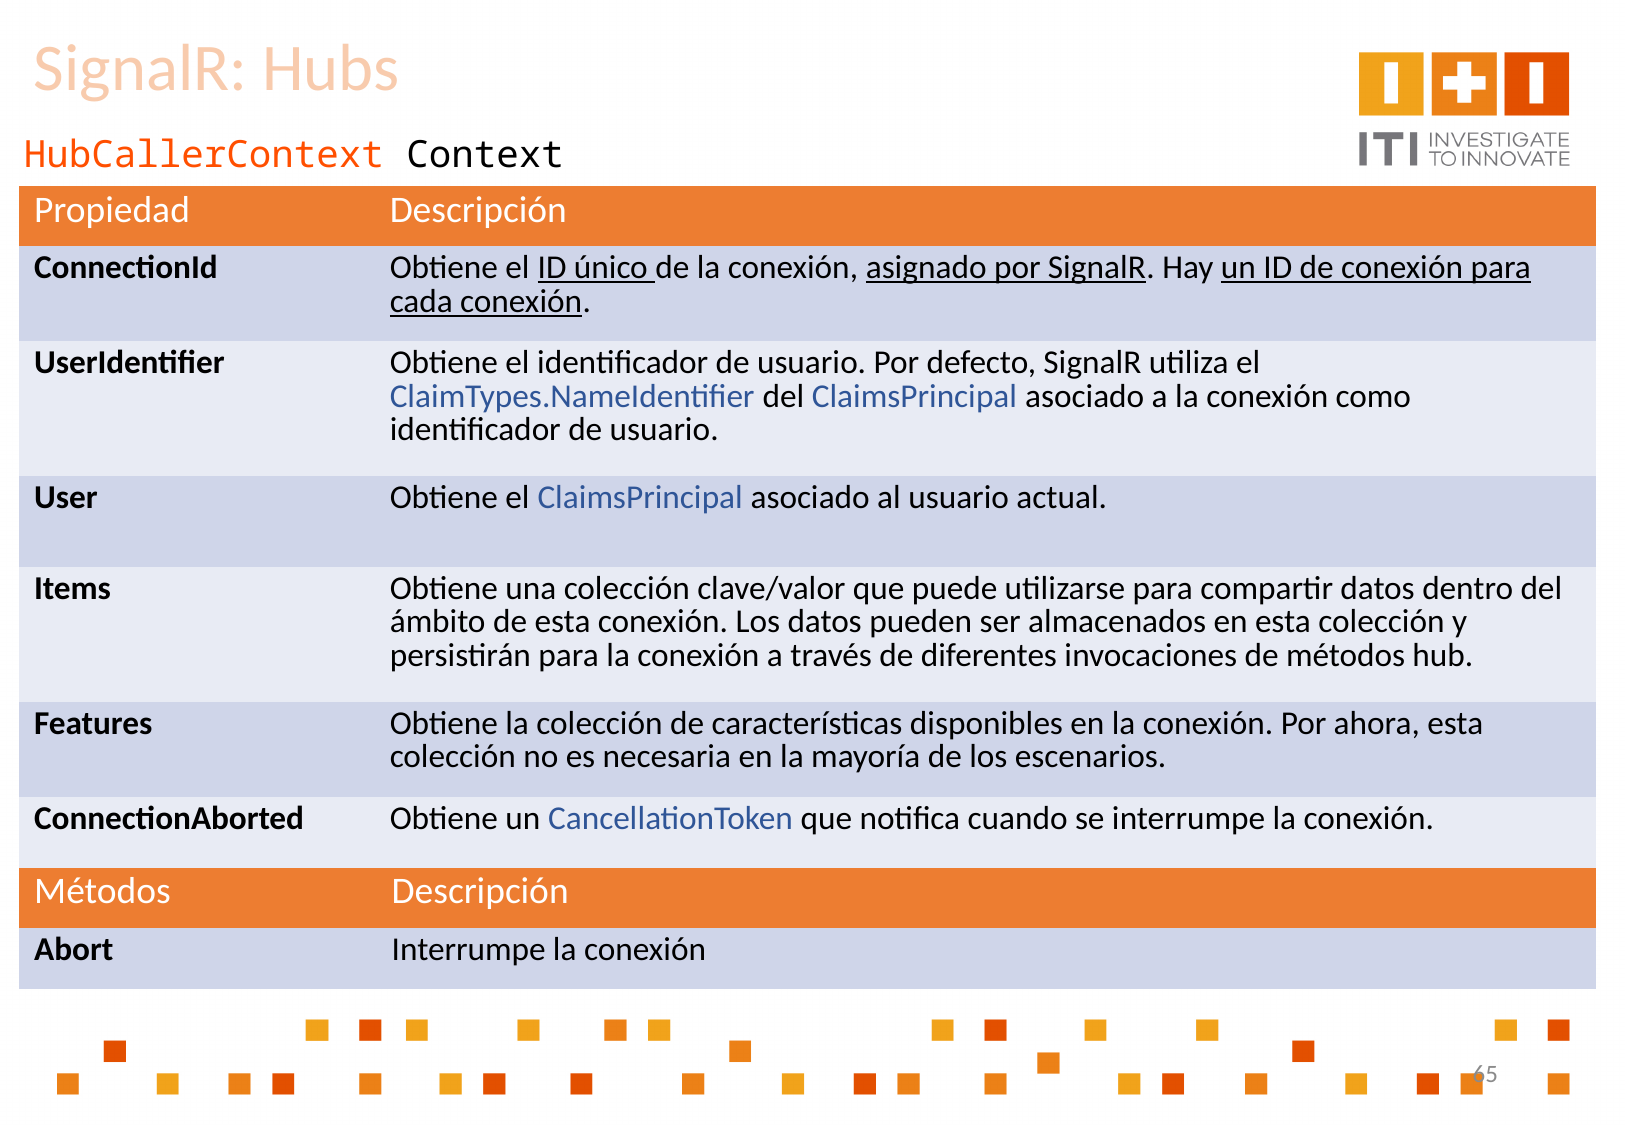

SignalR: Hubs
HubCallerContext Context
| Propiedad | Descripción |
| --- | --- |
| ConnectionId | Obtiene el ID único de la conexión, asignado por SignalR. Hay un ID de conexión para cada conexión. |
| UserIdentifier | Obtiene el identificador de usuario. Por defecto, SignalR utiliza el ClaimTypes.NameIdentifier del ClaimsPrincipal asociado a la conexión como identificador de usuario. |
| User | Obtiene el ClaimsPrincipal asociado al usuario actual. |
| Items | Obtiene una colección clave/valor que puede utilizarse para compartir datos dentro del ámbito de esta conexión. Los datos pueden ser almacenados en esta colección y persistirán para la conexión a través de diferentes invocaciones de métodos hub. |
| Features | Obtiene la colección de características disponibles en la conexión. Por ahora, esta colección no es necesaria en la mayoría de los escenarios. |
| ConnectionAborted | Obtiene un CancellationToken que notifica cuando se interrumpe la conexión. |
| Métodos | Descripción |
| --- | --- |
| Abort | Interrumpe la conexión |
65